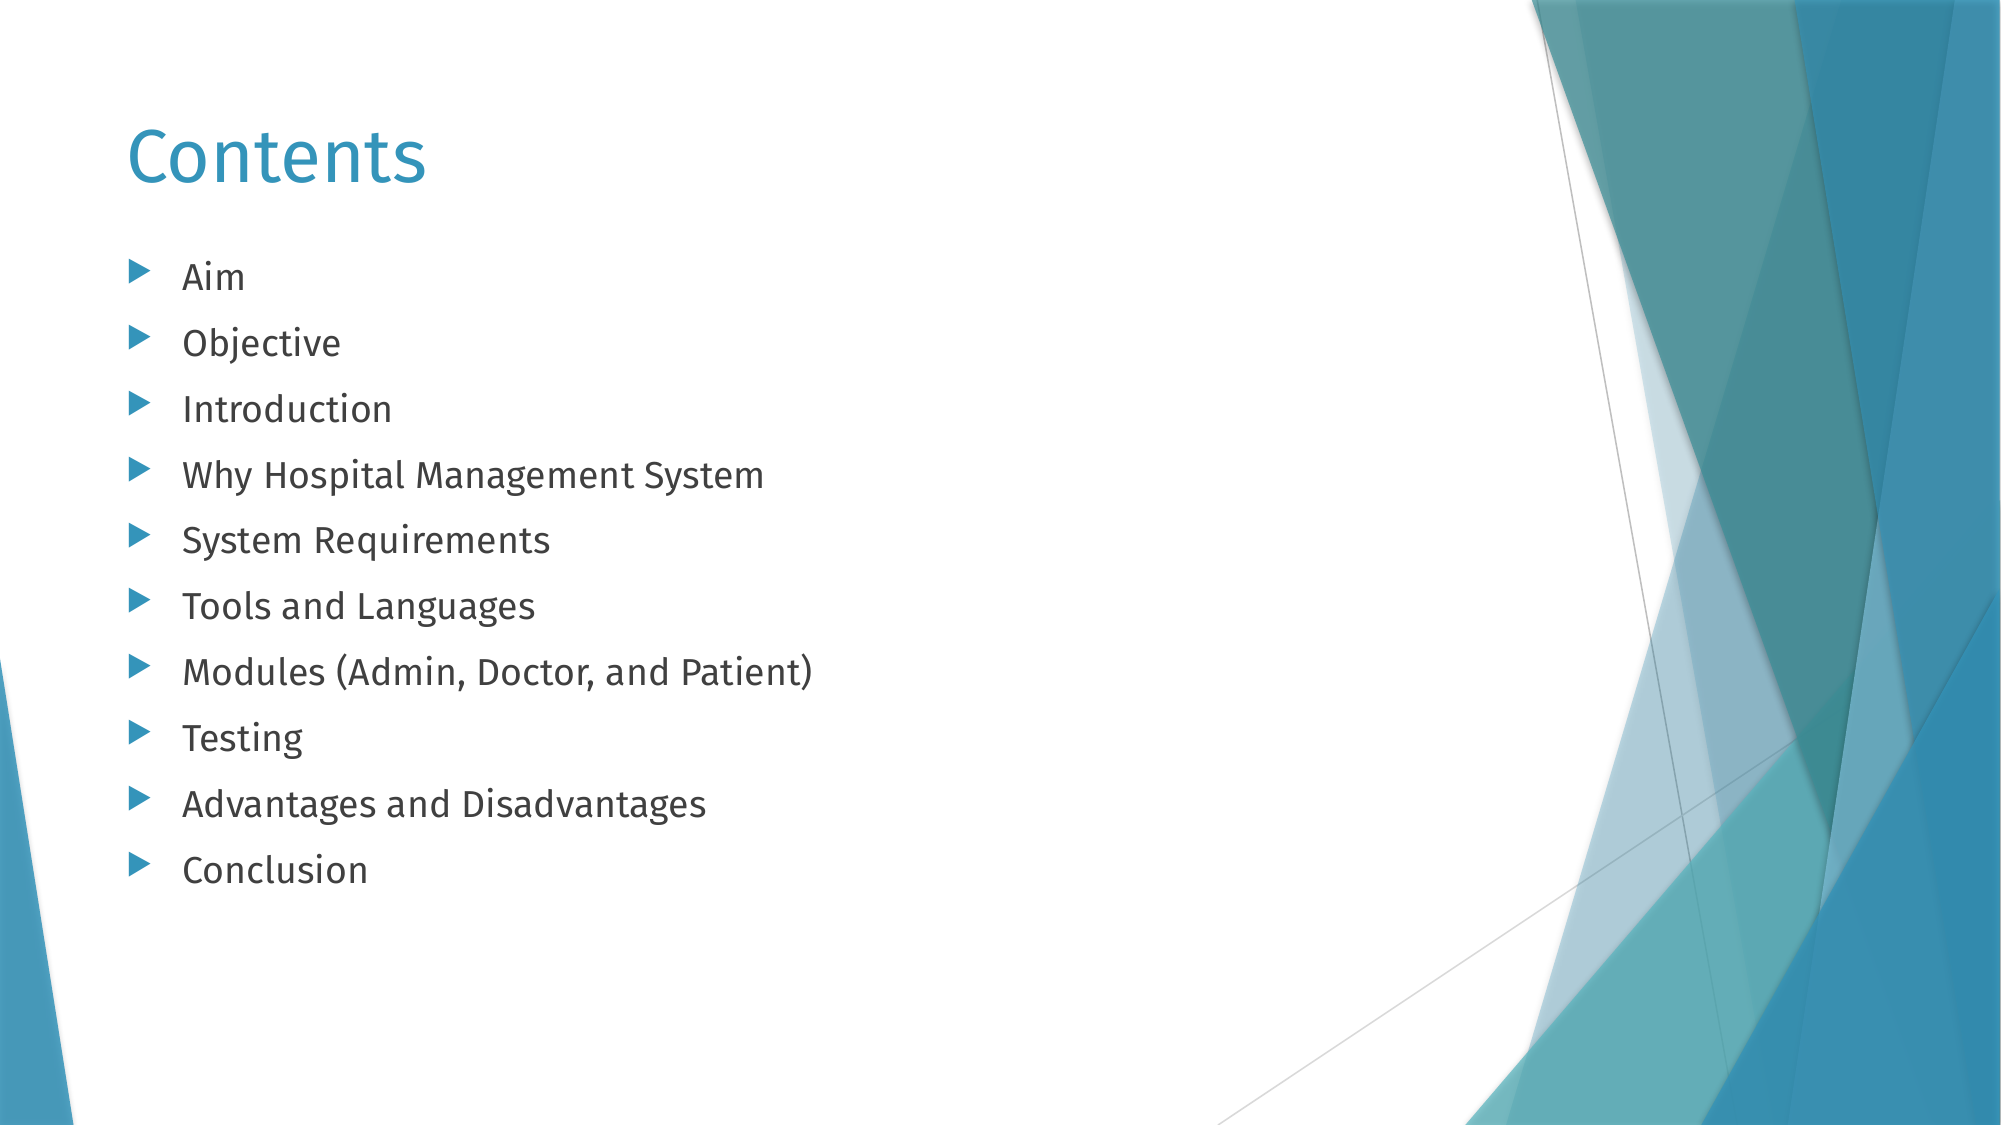

# Contents
Aim
Objective
Introduction
Why Hospital Management System
System Requirements
Tools and Languages
Modules (Admin, Doctor, and Patient)
Testing
Advantages and Disadvantages
Conclusion